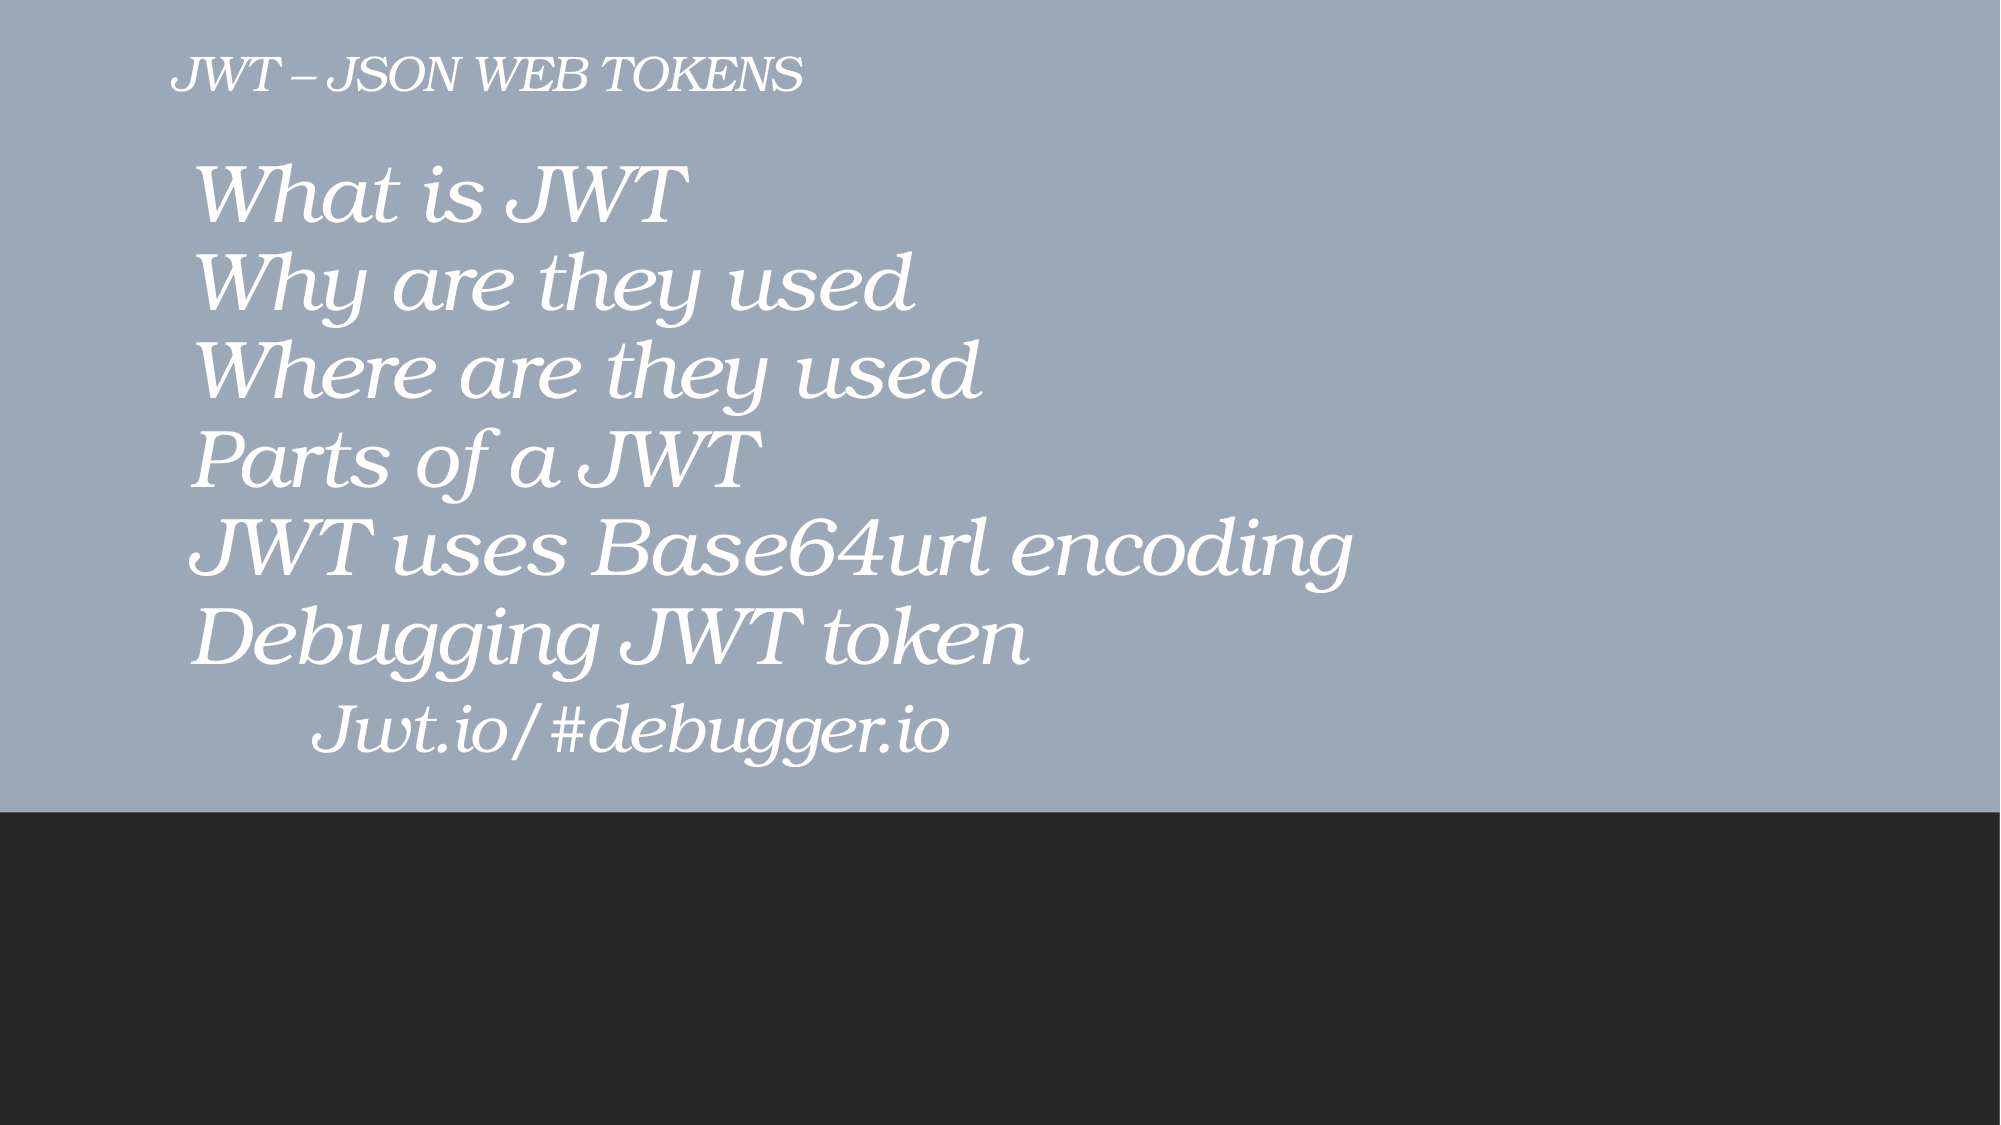

# JWT – JSON WEB TOKENS
What is JWT
Why are they used
Where are they used
Parts of a JWT
JWT uses Base64url encoding
Debugging JWT token
	Jwt.io/#debugger.io